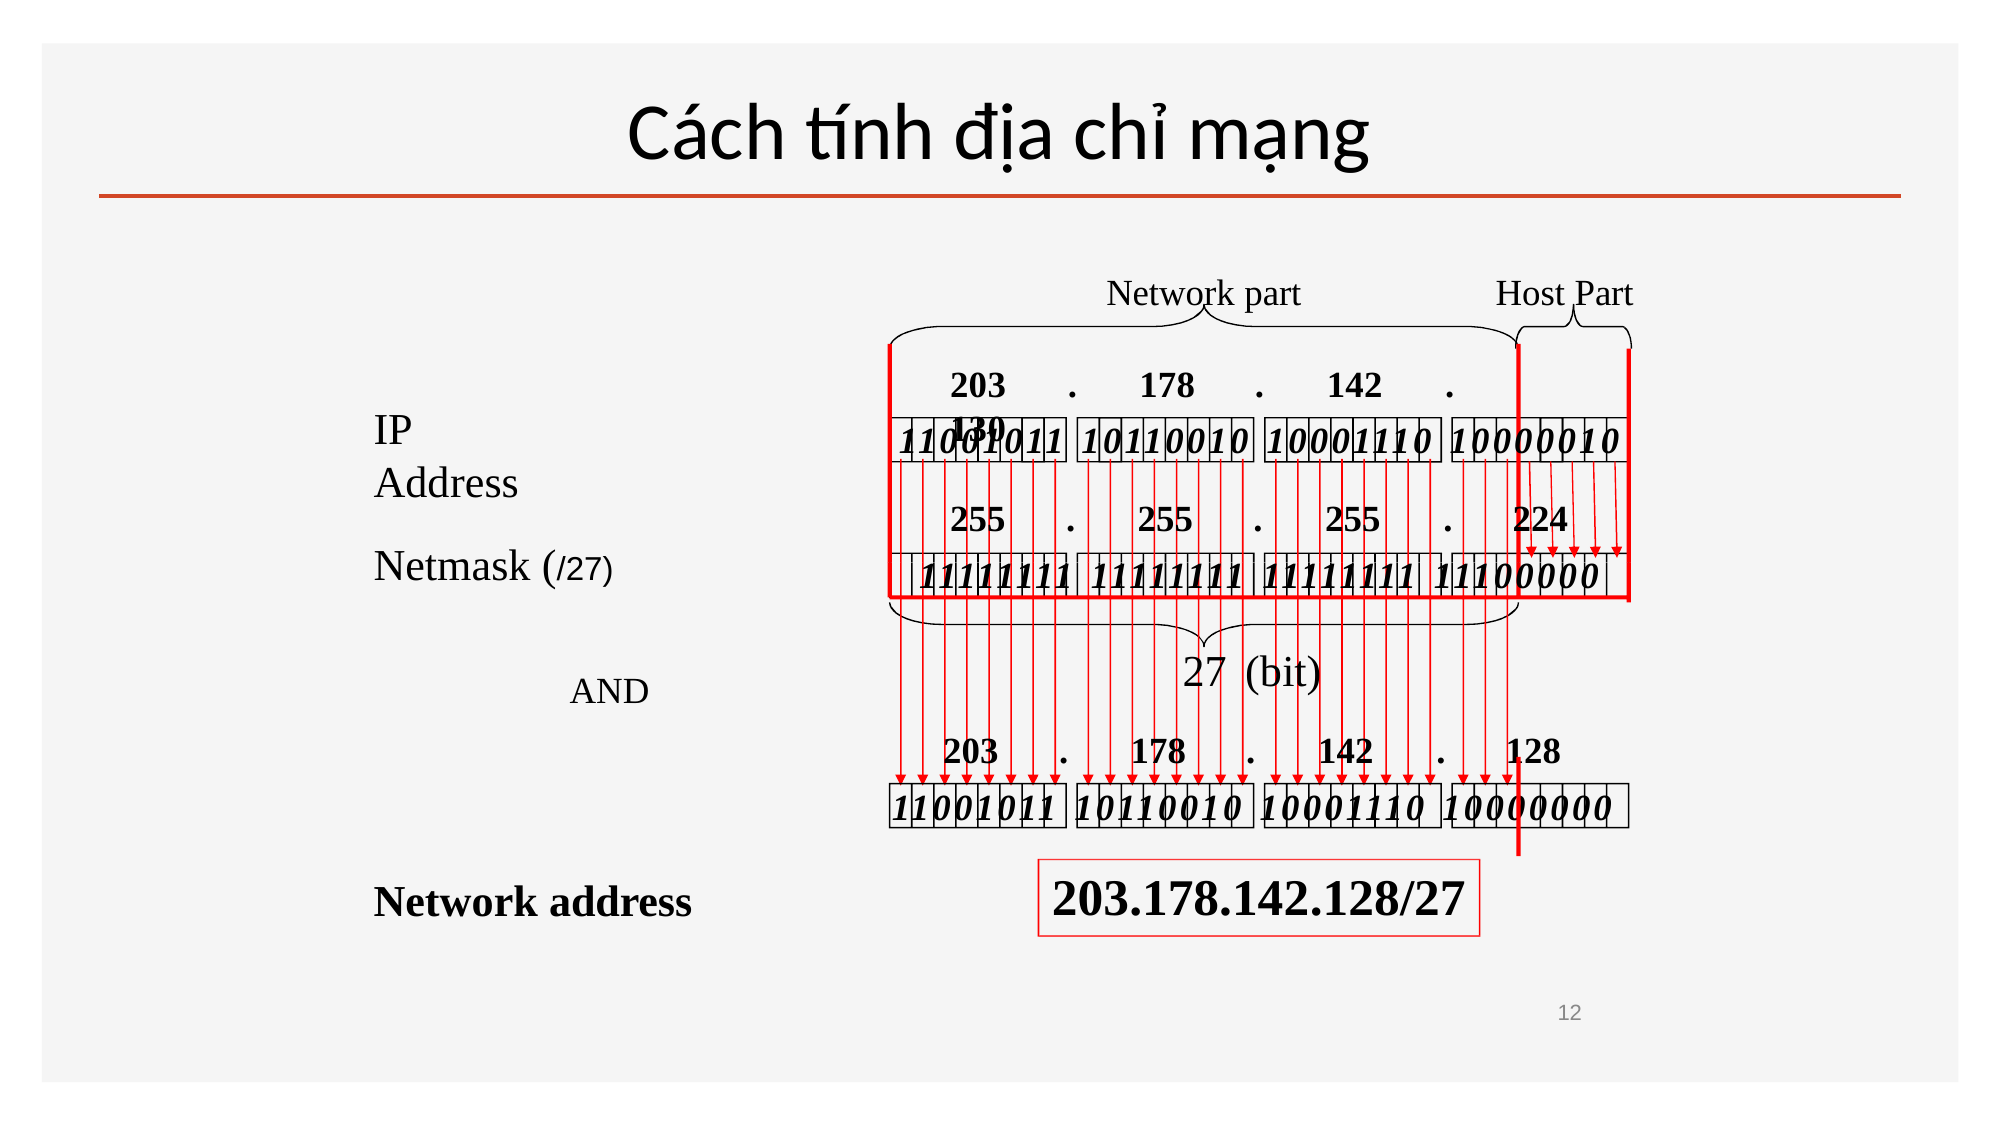

# Cách tính địa chỉ mạng
Network part

203	.	178	.	142	.	130
Host Part

IP Address
11001011 10110010 10001110 10000010
255	.	255	.	255	.	224
11111111 11111111 11111111 11100000

27	(bit)
203	.	178	.	142	.	128
11001011 10110010 10001110 10000000
Netmask (/27)
AND

203.178.142.128/27
Network address
12